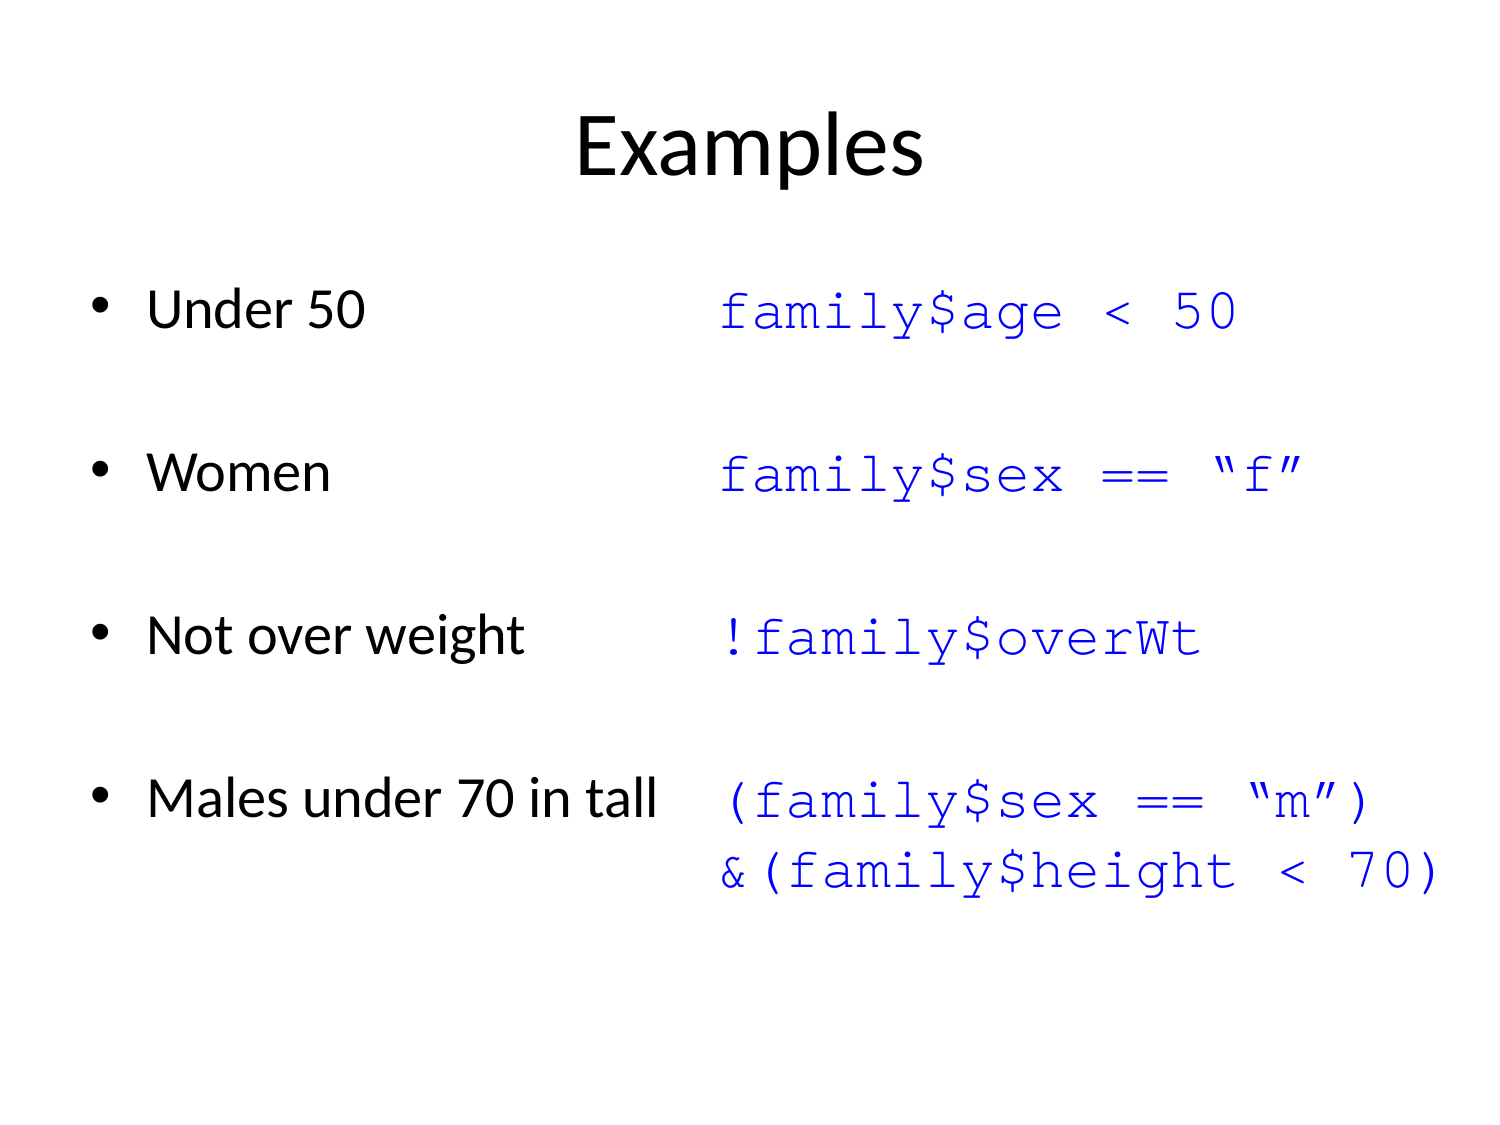

# Examples
Under 50

Women

Not over weight

Males under 70 in tall

family$age < 50

family$sex == “f”

!family$overWt

(family$sex == “m”) &(family$height < 70)